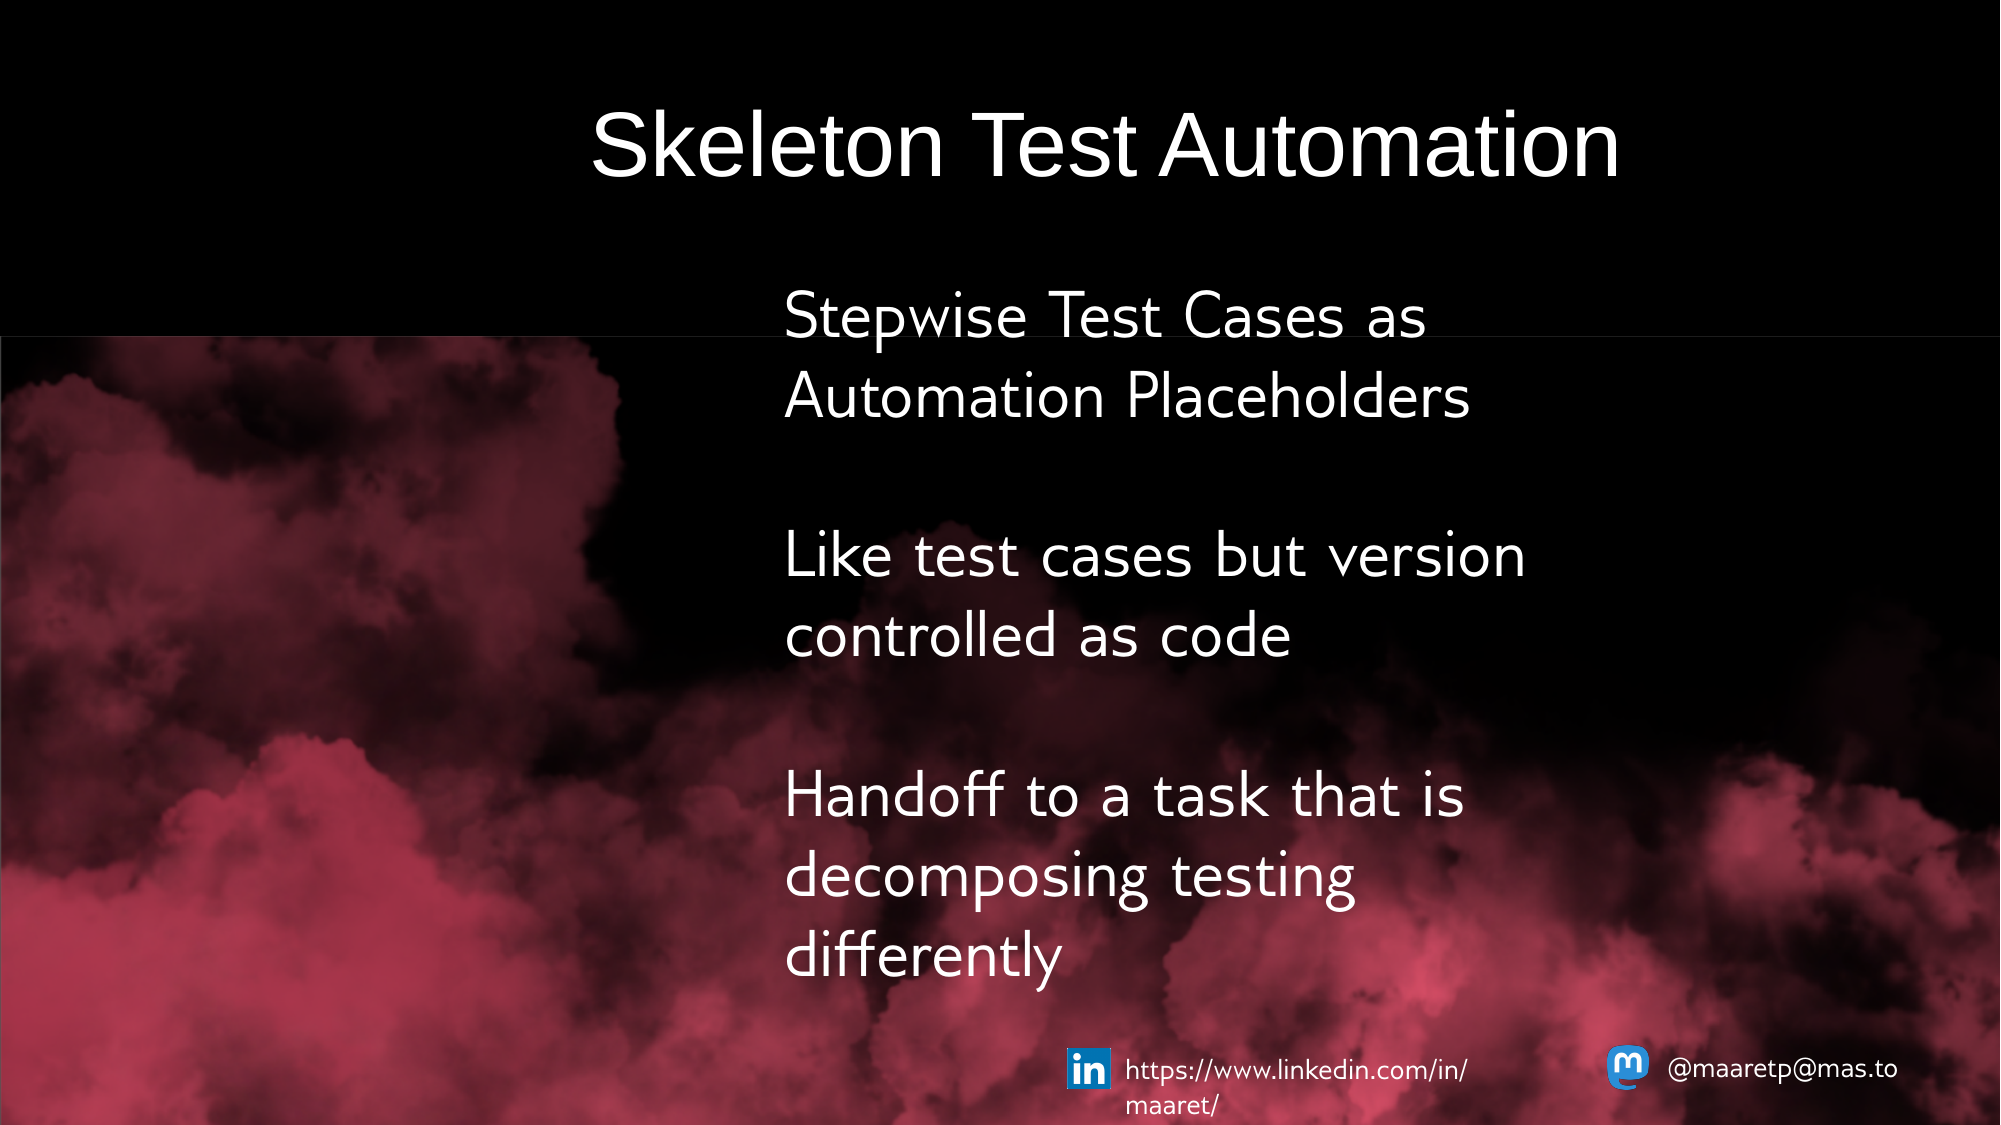

Skeleton Test Automation
Stepwise Test Cases as Automation Placeholders

Like test cases but version controlled as code

Handoff to a task that is decomposing testing differently